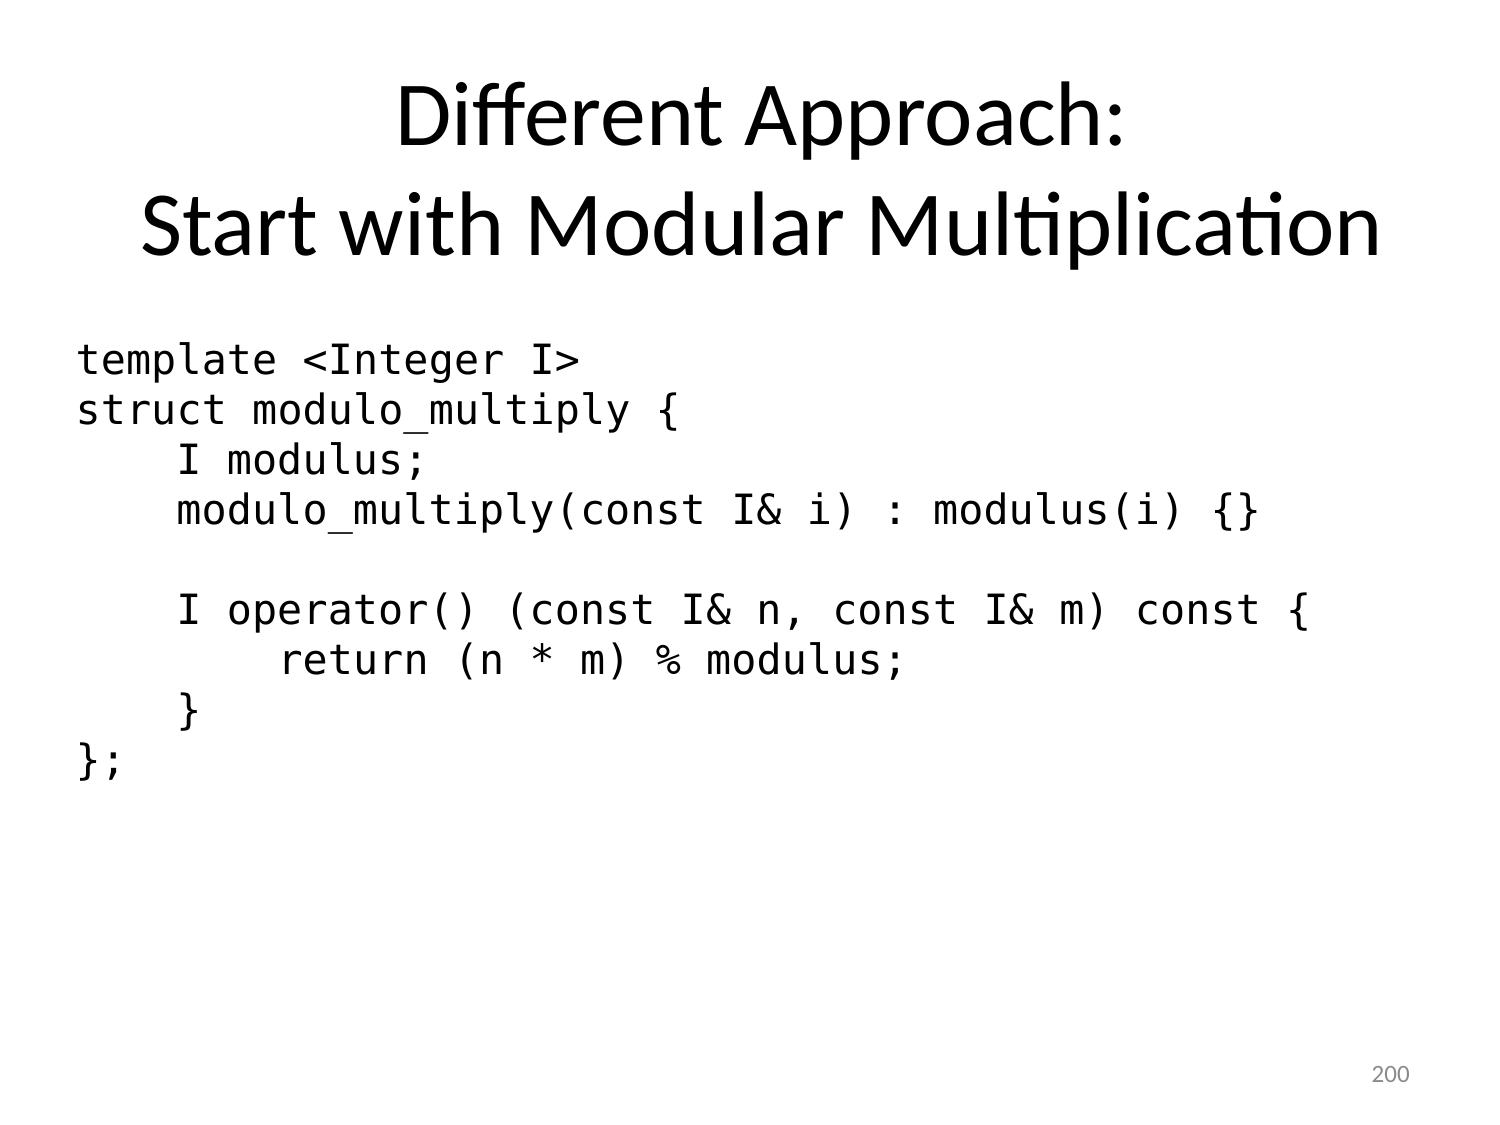

#
Different Approach:
Start with Modular Multiplication

template <Integer I>
struct modulo_multiply {
    I modulus;
    modulo_multiply(const I& i) : modulus(i) {}

    I operator() (const I& n, const I& m) const {
        return (n * m) % modulus;
    }
};

200